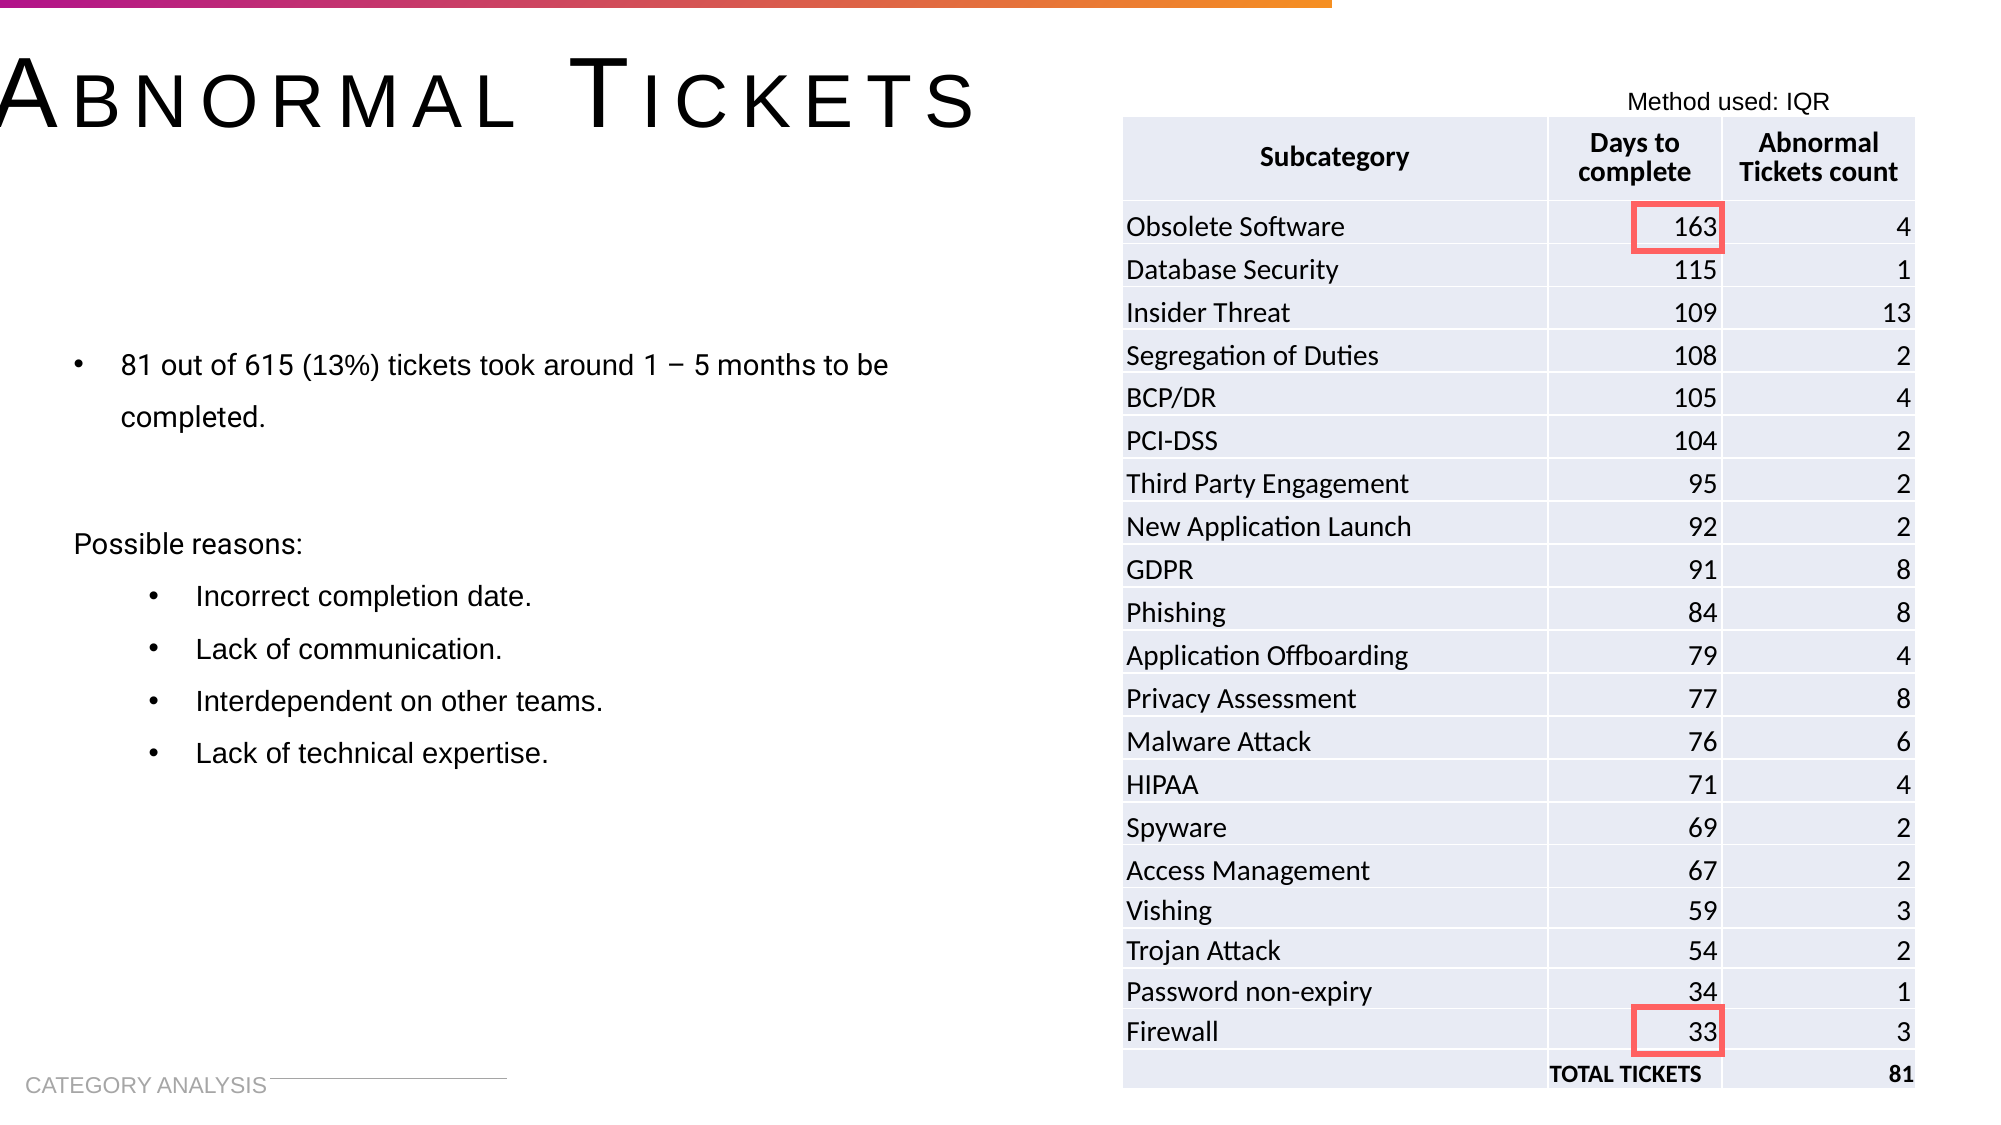

ABNORMAL TICKETS
Method used: IQR
| Subcategory | Days to complete | Abnormal Tickets count |
| --- | --- | --- |
| Obsolete Software | 163 | 4 |
| Database Security | 115 | 1 |
| Insider Threat | 109 | 13 |
| Segregation of Duties | 108 | 2 |
| BCP/DR | 105 | 4 |
| PCI-DSS | 104 | 2 |
| Third Party Engagement | 95 | 2 |
| New Application Launch | 92 | 2 |
| GDPR | 91 | 8 |
| Phishing | 84 | 8 |
| Application Offboarding | 79 | 4 |
| Privacy Assessment | 77 | 8 |
| Malware Attack | 76 | 6 |
| HIPAA | 71 | 4 |
| Spyware | 69 | 2 |
| Access Management | 67 | 2 |
| Vishing | 59 | 3 |
| Trojan Attack | 54 | 2 |
| Password non-expiry | 34 | 1 |
| Firewall | 33 | 3 |
|  | TOTAL TICKETS | 81 |

81 out of 615 (13%) tickets took around 1 – 5 months to be completed.

Possible reasons:
Incorrect completion date.
Lack of communication.
Interdependent on other teams.
Lack of technical expertise.

CATEGORY ANALYSIS